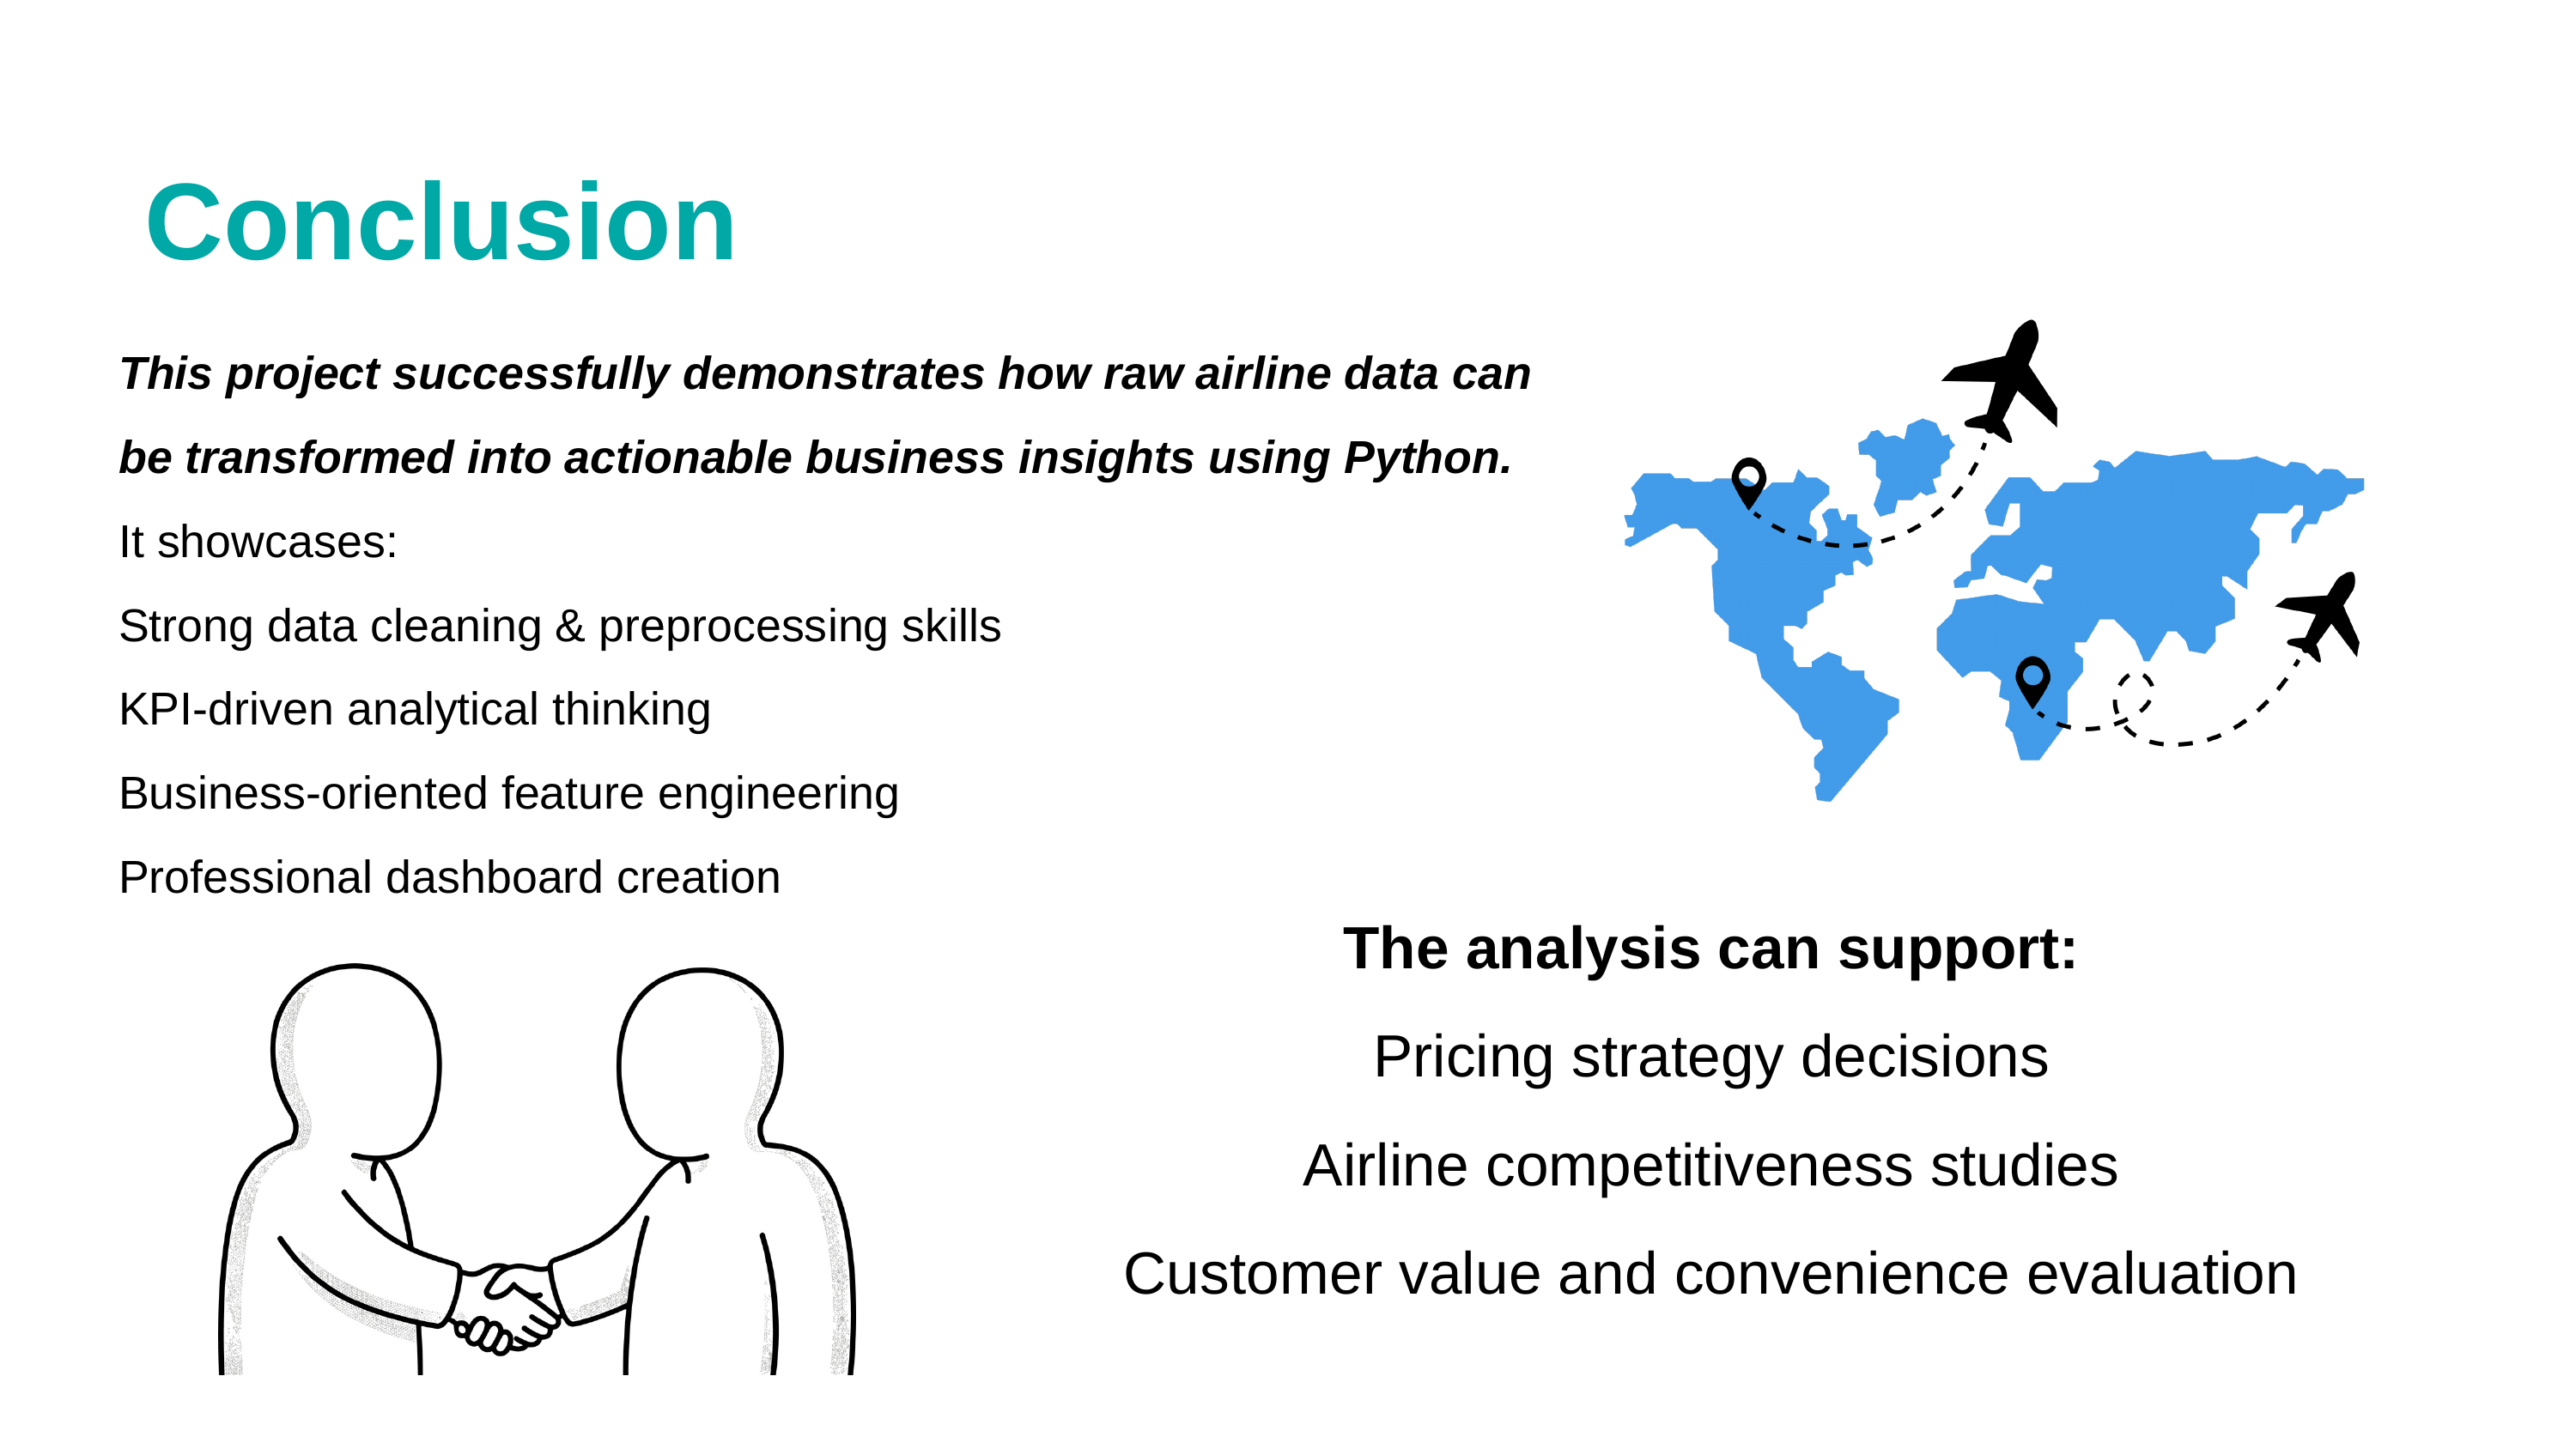

Conclusion
This project successfully demonstrates how raw airline data can be transformed into actionable business insights using Python.
It showcases:
Strong data cleaning & preprocessing skills
KPI-driven analytical thinking
Business-oriented feature engineering
Professional dashboard creation

The analysis can support:
Pricing strategy decisions
Airline competitiveness studies
Customer value and convenience evaluation